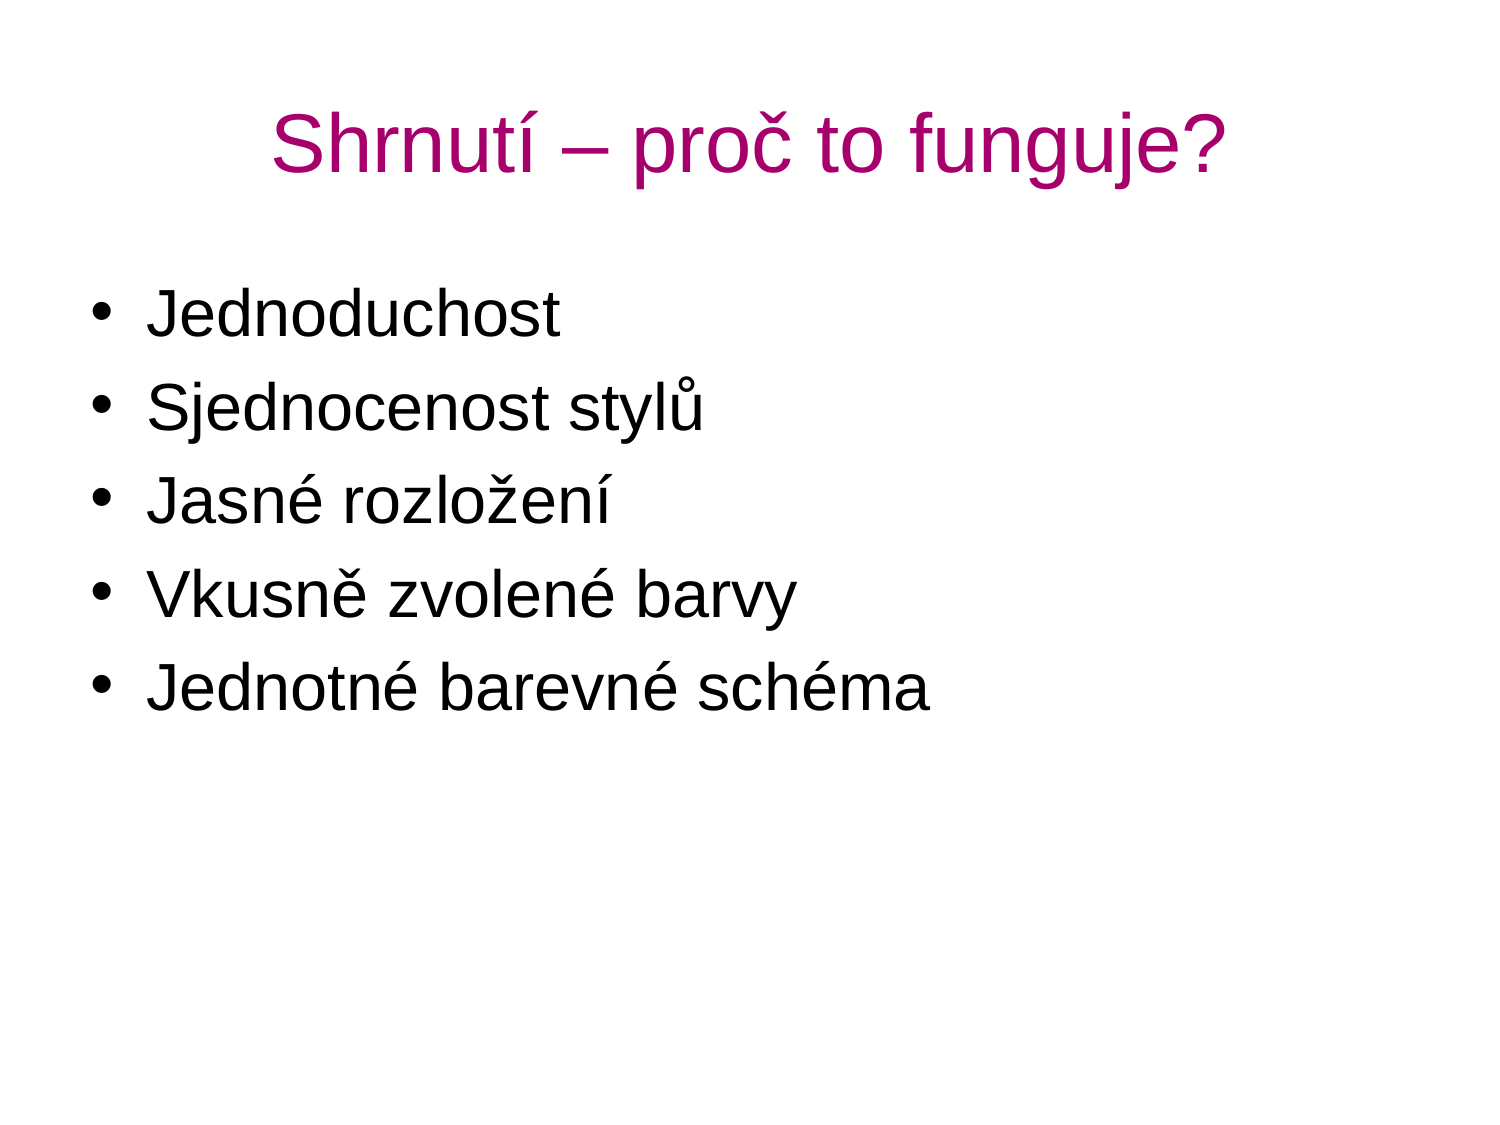

# Shrnutí – proč to funguje?
Jednoduchost
Sjednocenost stylů
Jasné rozložení
Vkusně zvolené barvy
Jednotné barevné schéma